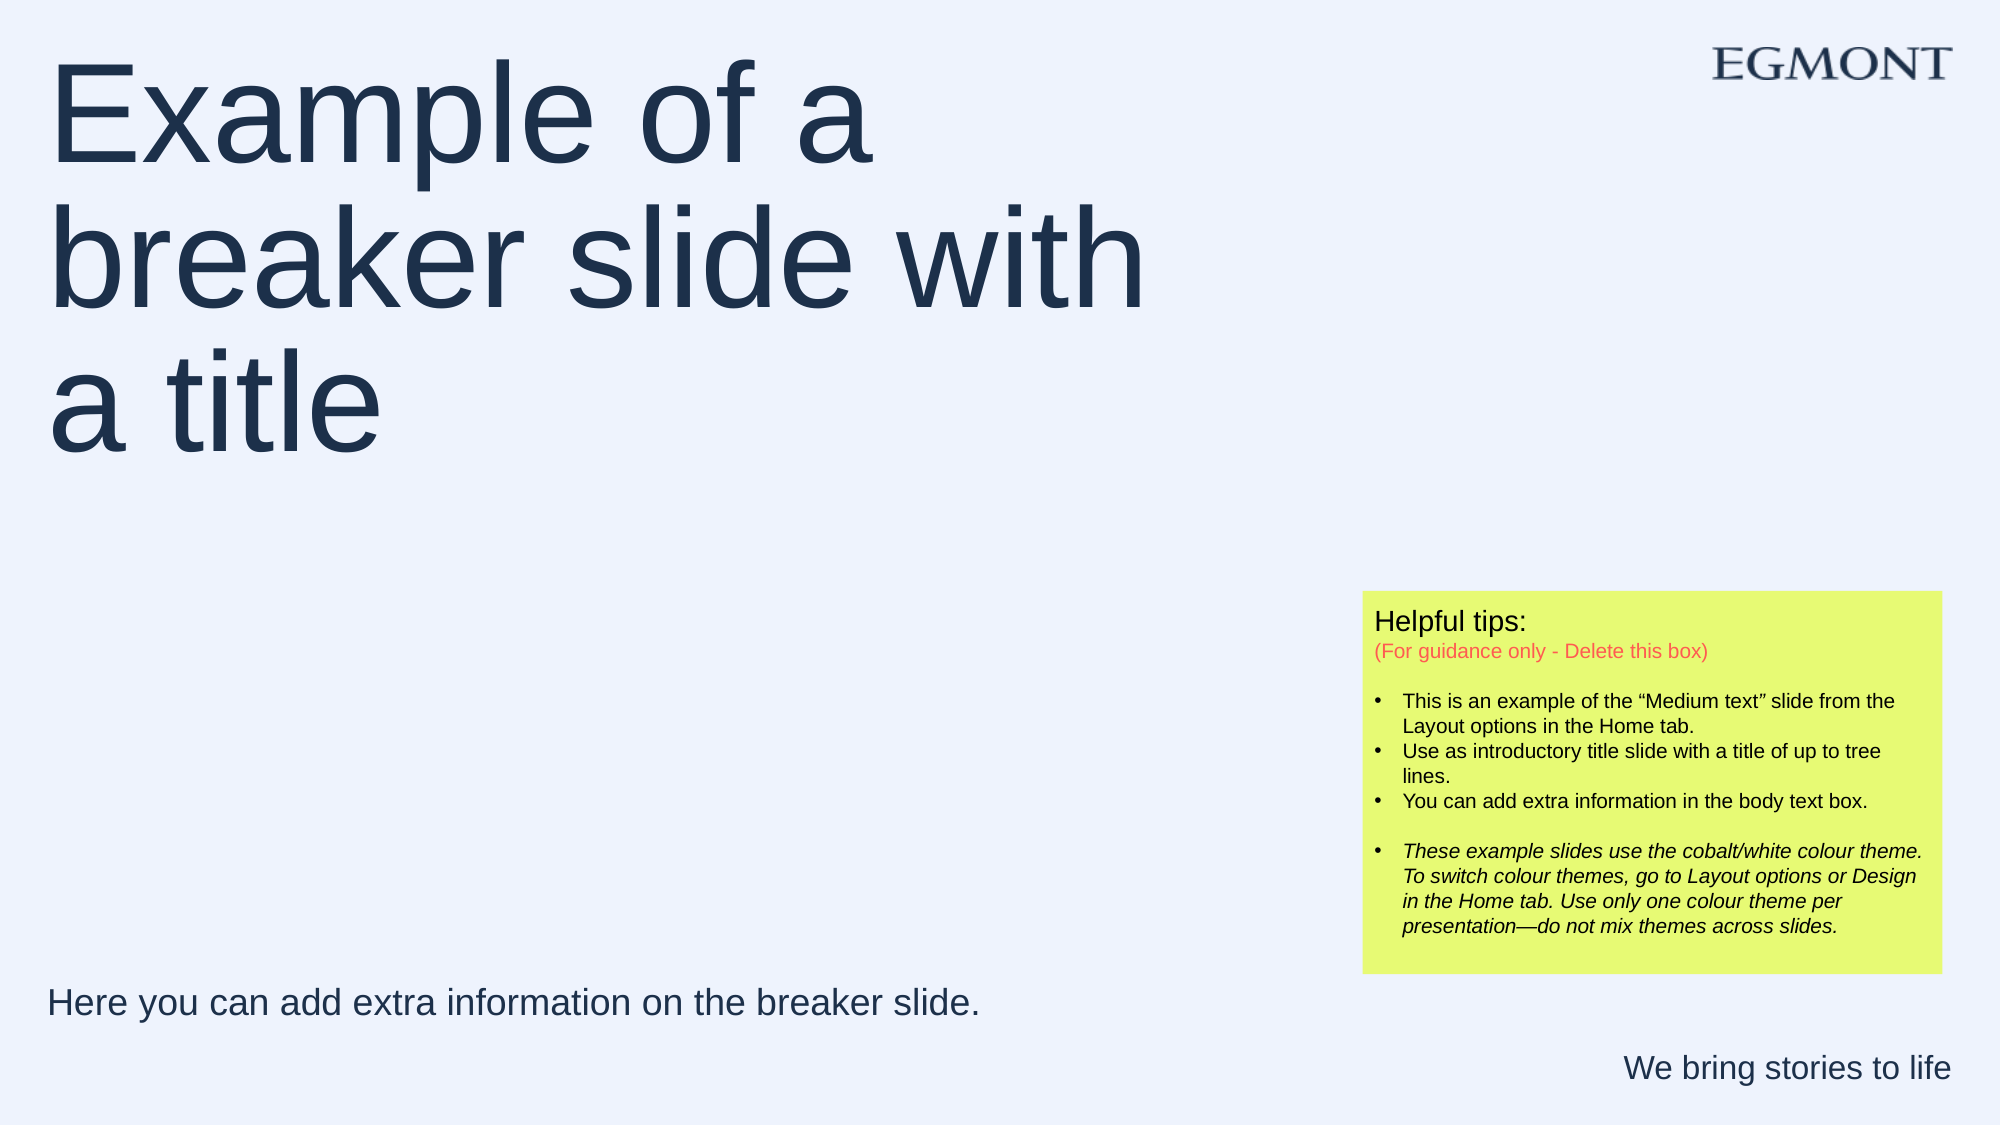

# Example of a breaker slide with a title
Helpful tips:
(For guidance only - Delete this box)

This is an example of the “Medium text” slide from the Layout options in the Home tab.
Use as introductory title slide with a title of up to tree lines.
You can add extra information in the body text box.
These example slides use the cobalt/white colour theme. To switch colour themes, go to Layout options or Design  in the Home tab. Use only one colour theme per presentation—do not mix themes across slides.

Here you can add extra information on the breaker slide.